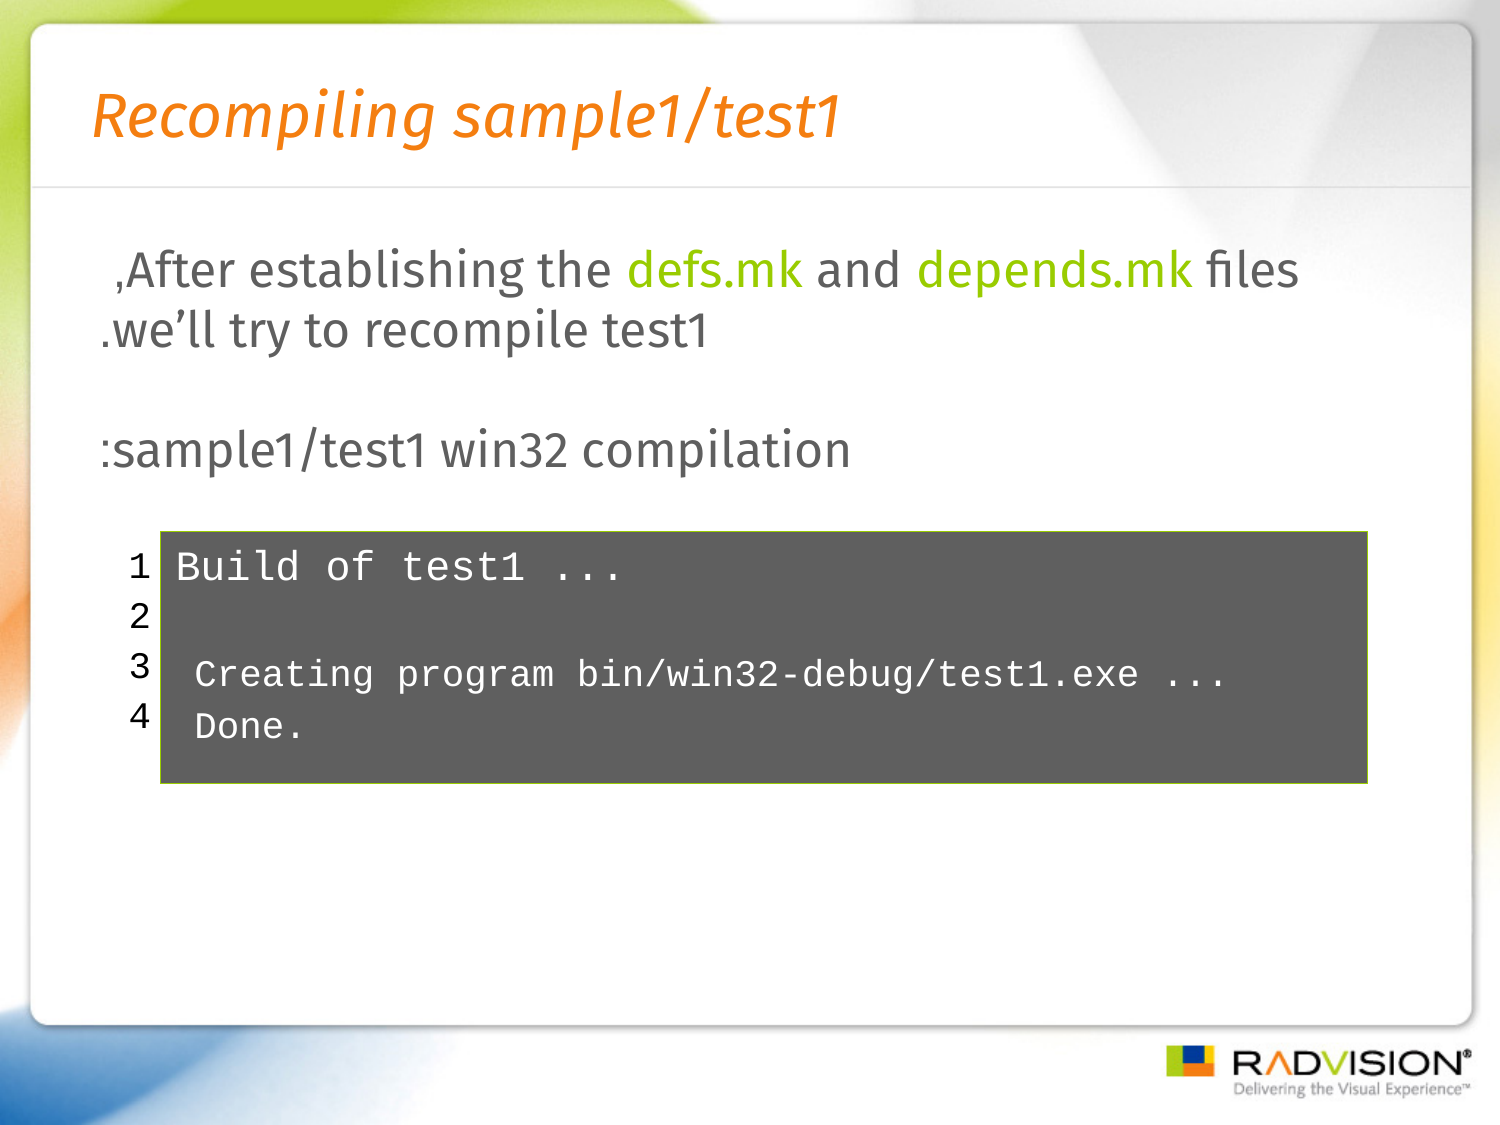

# Recompiling sample1/test1
After establishing the defs.mk and depends.mk files,
we’ll try to recompile test1.

sample1/test1 win32 compilation:
Build of test1 ...

Creating program bin/win32-debug/test1.exe ...
Done.
1
2
3
4